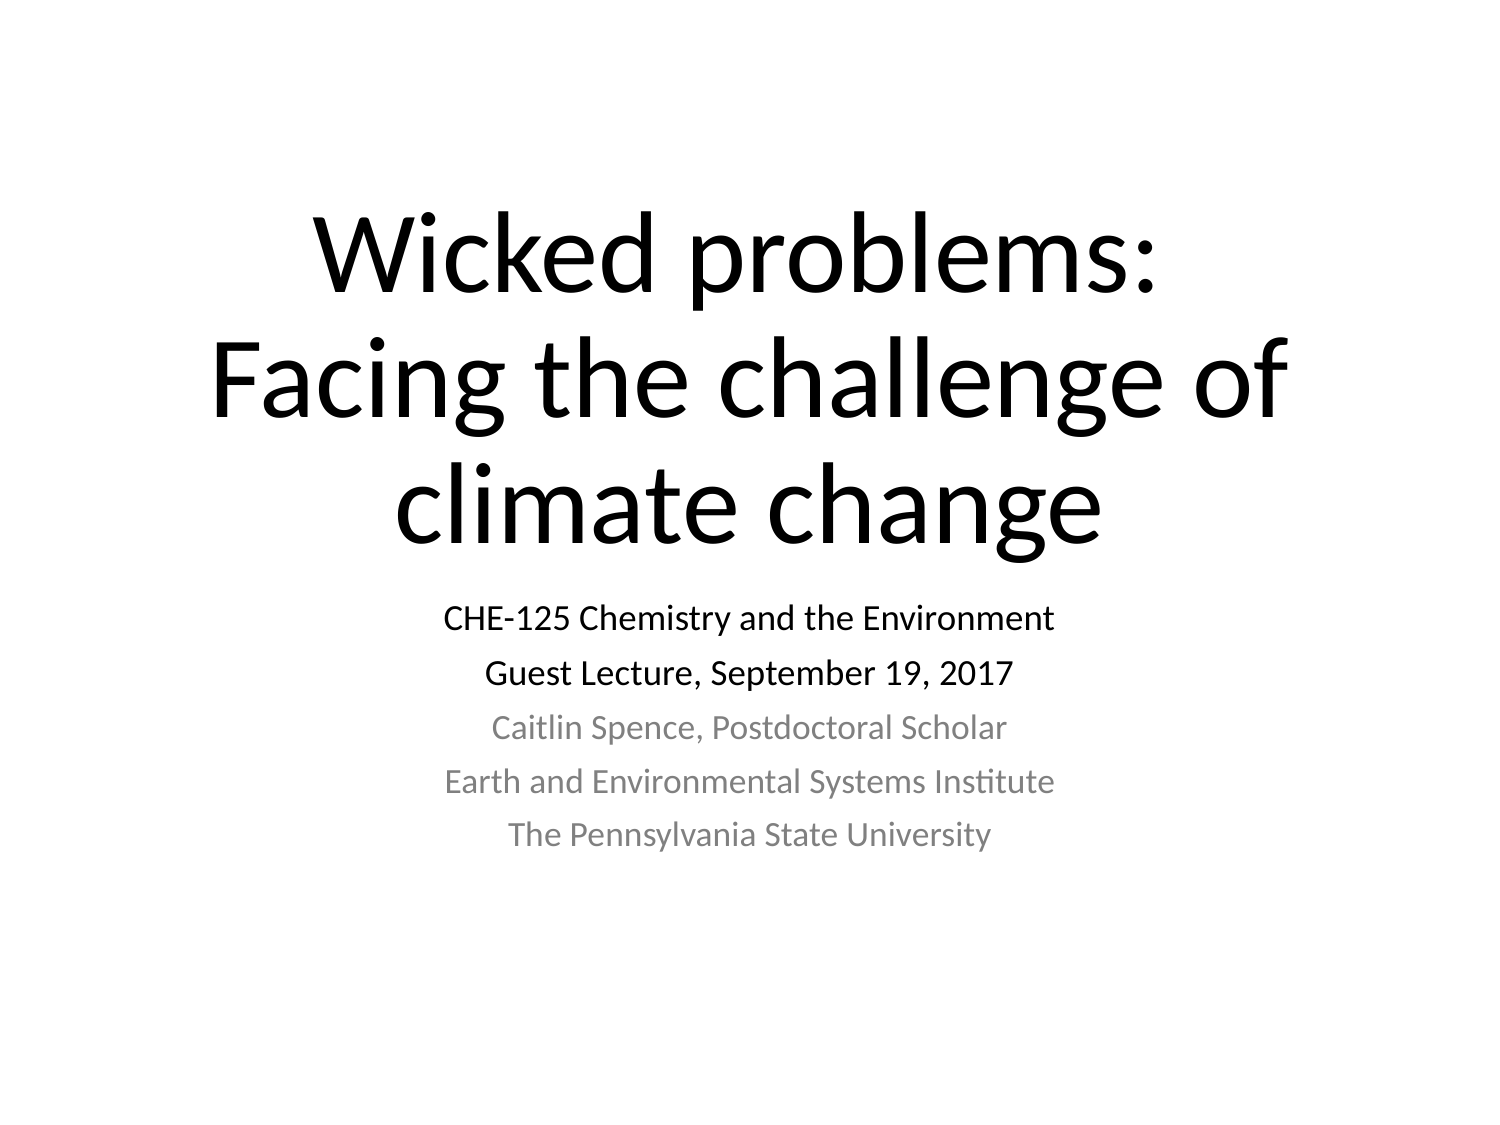

# Wicked problems: Facing the challenge of climate change
CHE-125 Chemistry and the Environment
Guest Lecture, September 19, 2017
Caitlin Spence, Postdoctoral Scholar
Earth and Environmental Systems Institute
The Pennsylvania State University